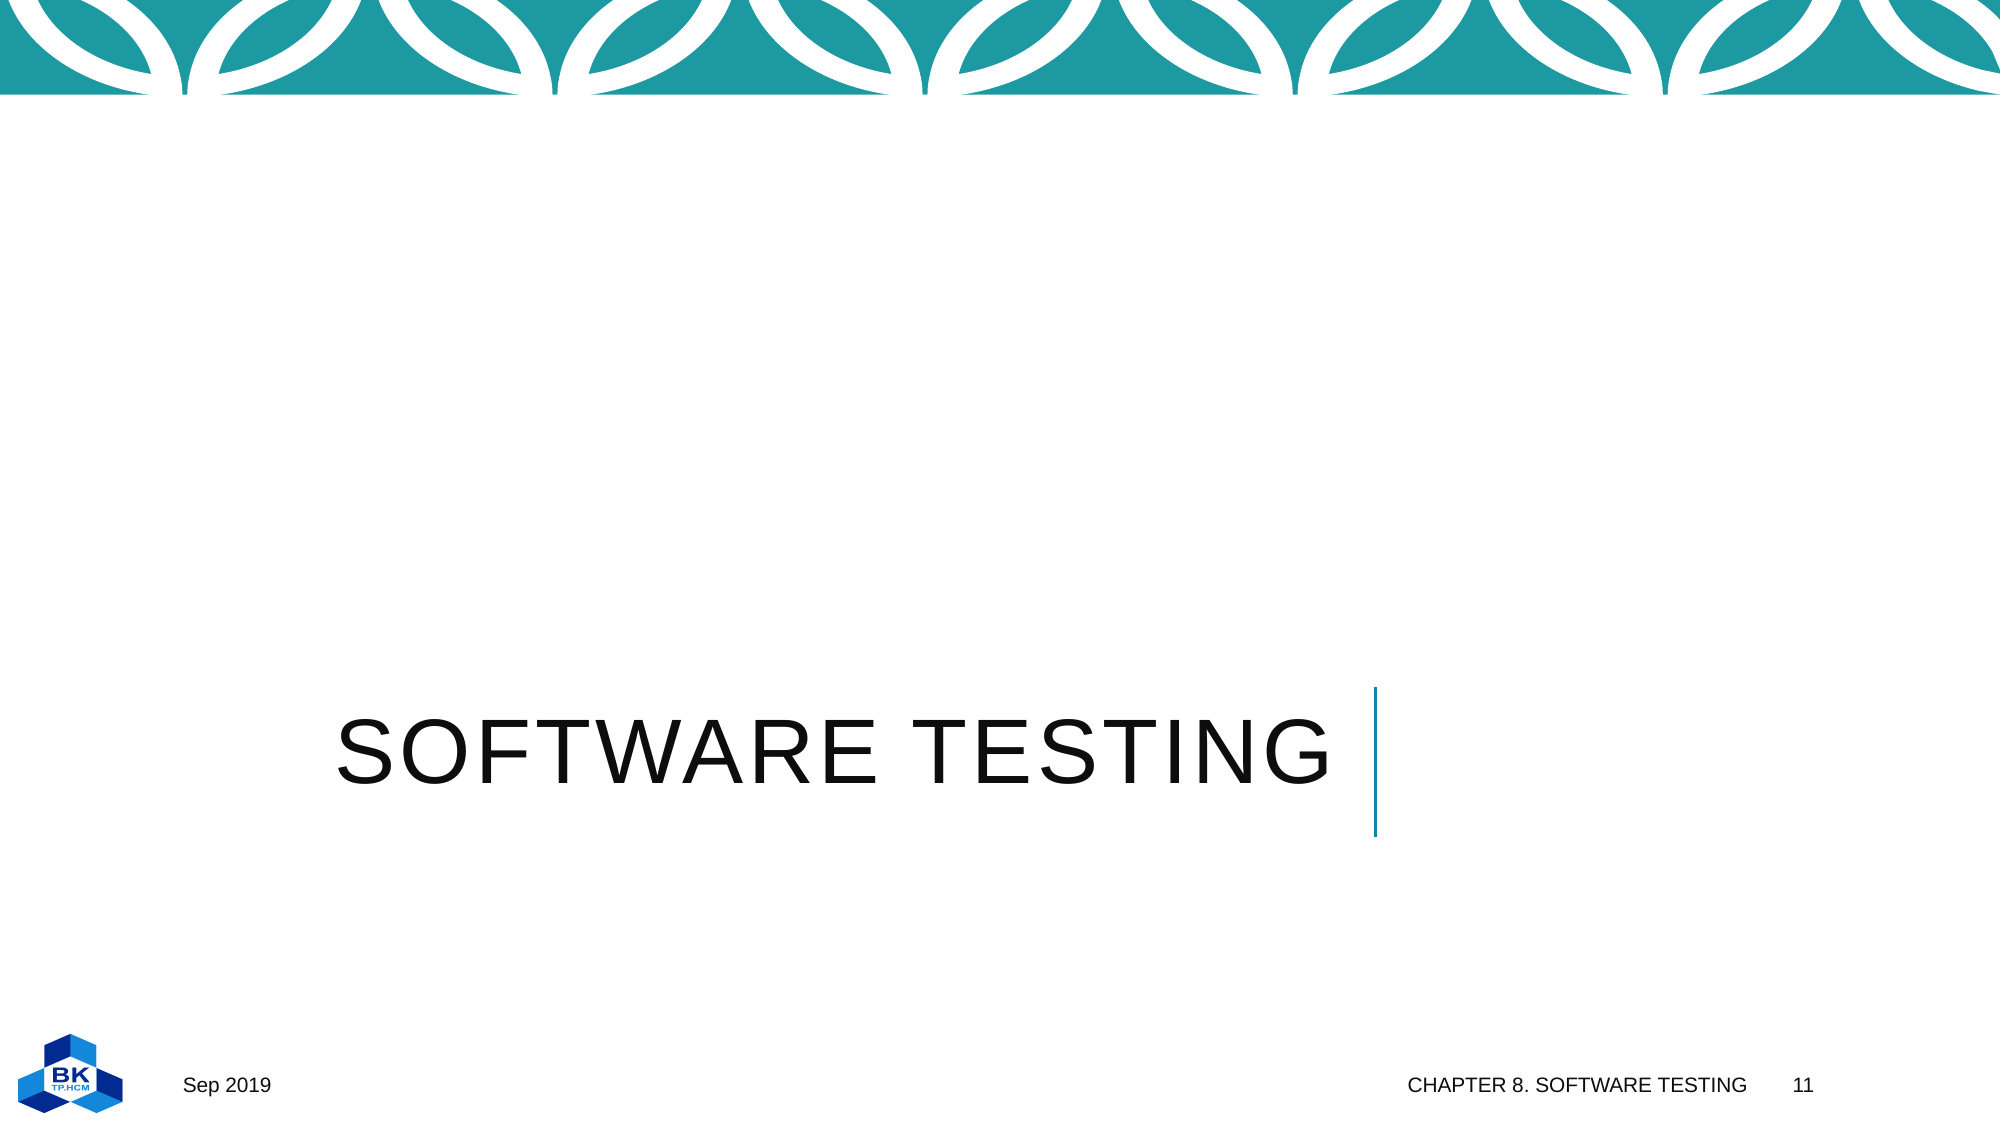

# Software testing

Sep 2019
Chapter 8. Software testing
11